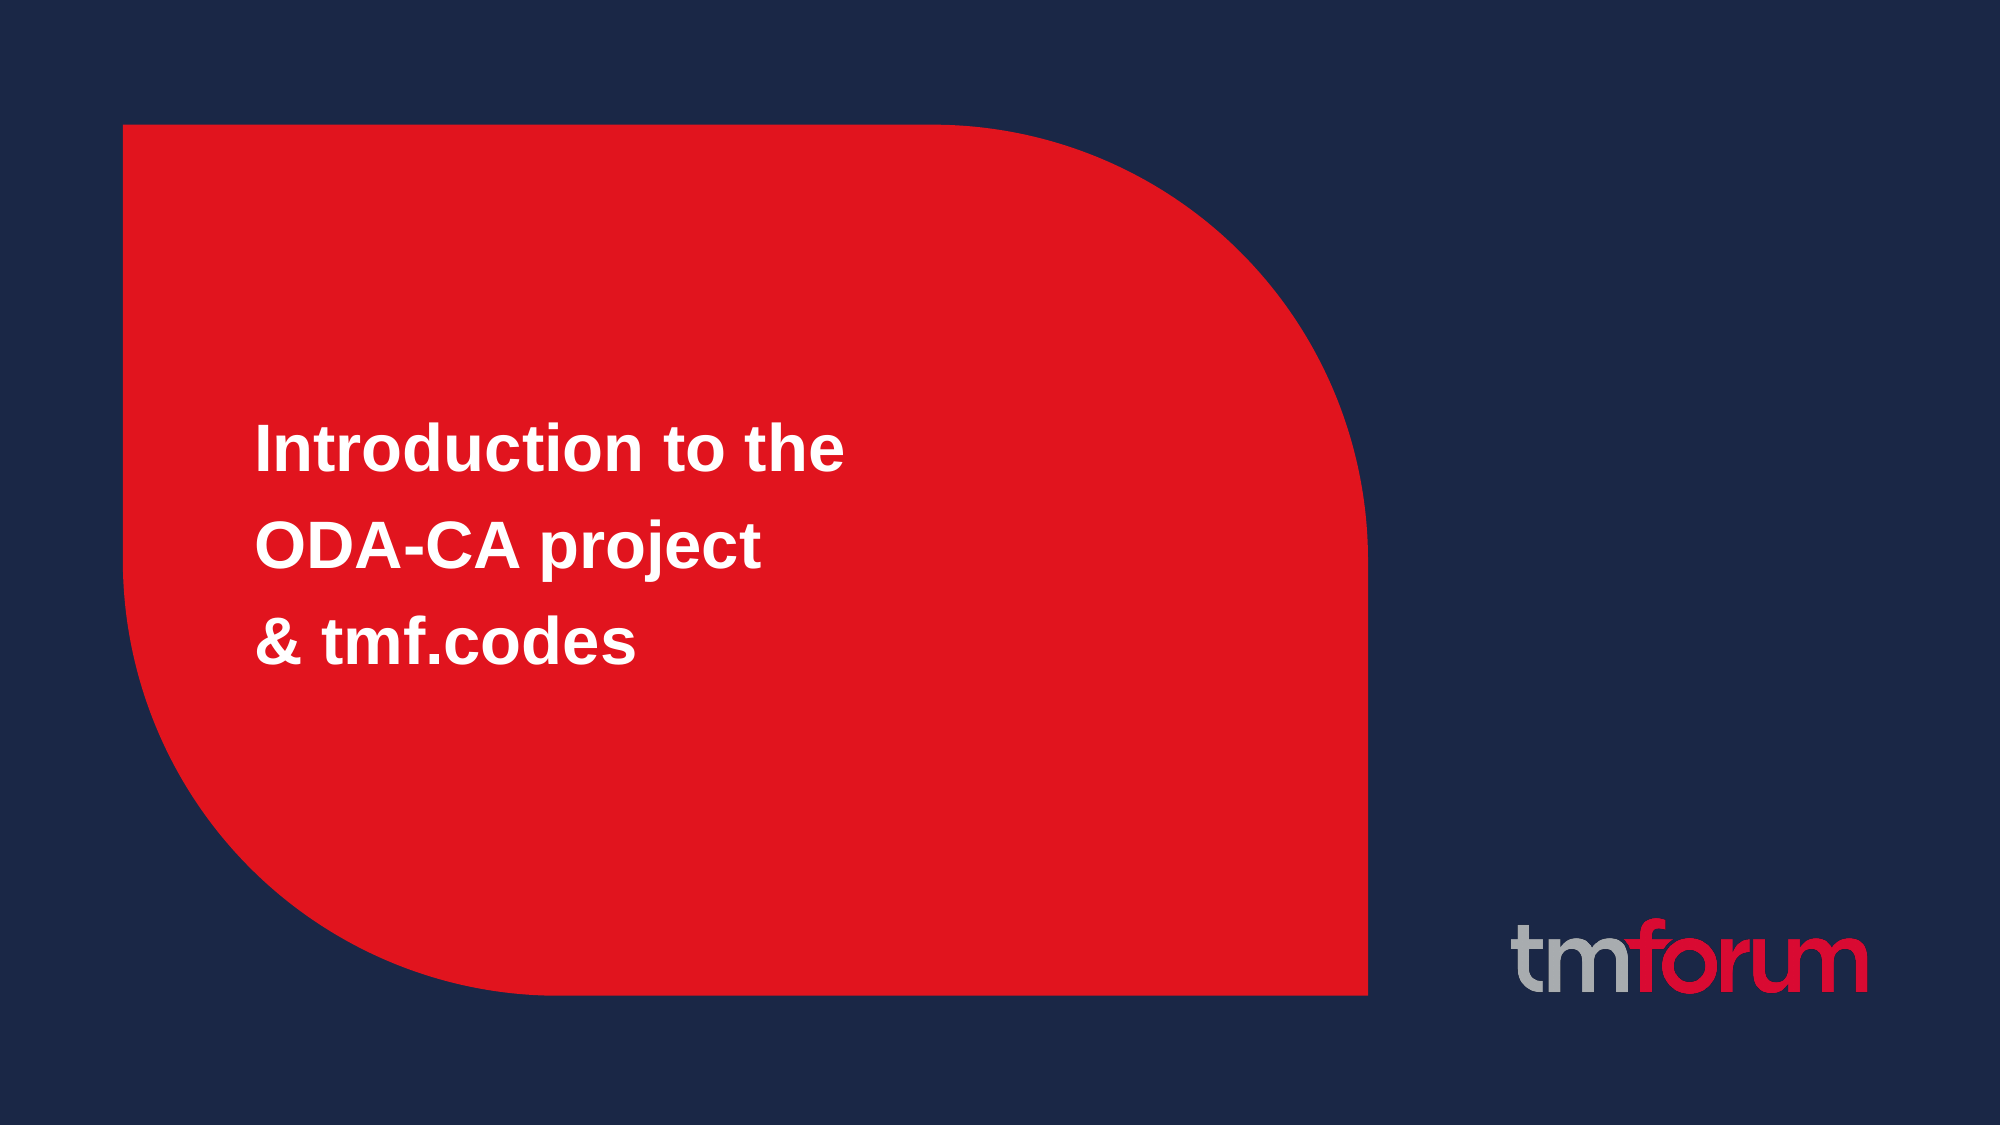

Introduction to the
ODA-CA project
& tmf.codes